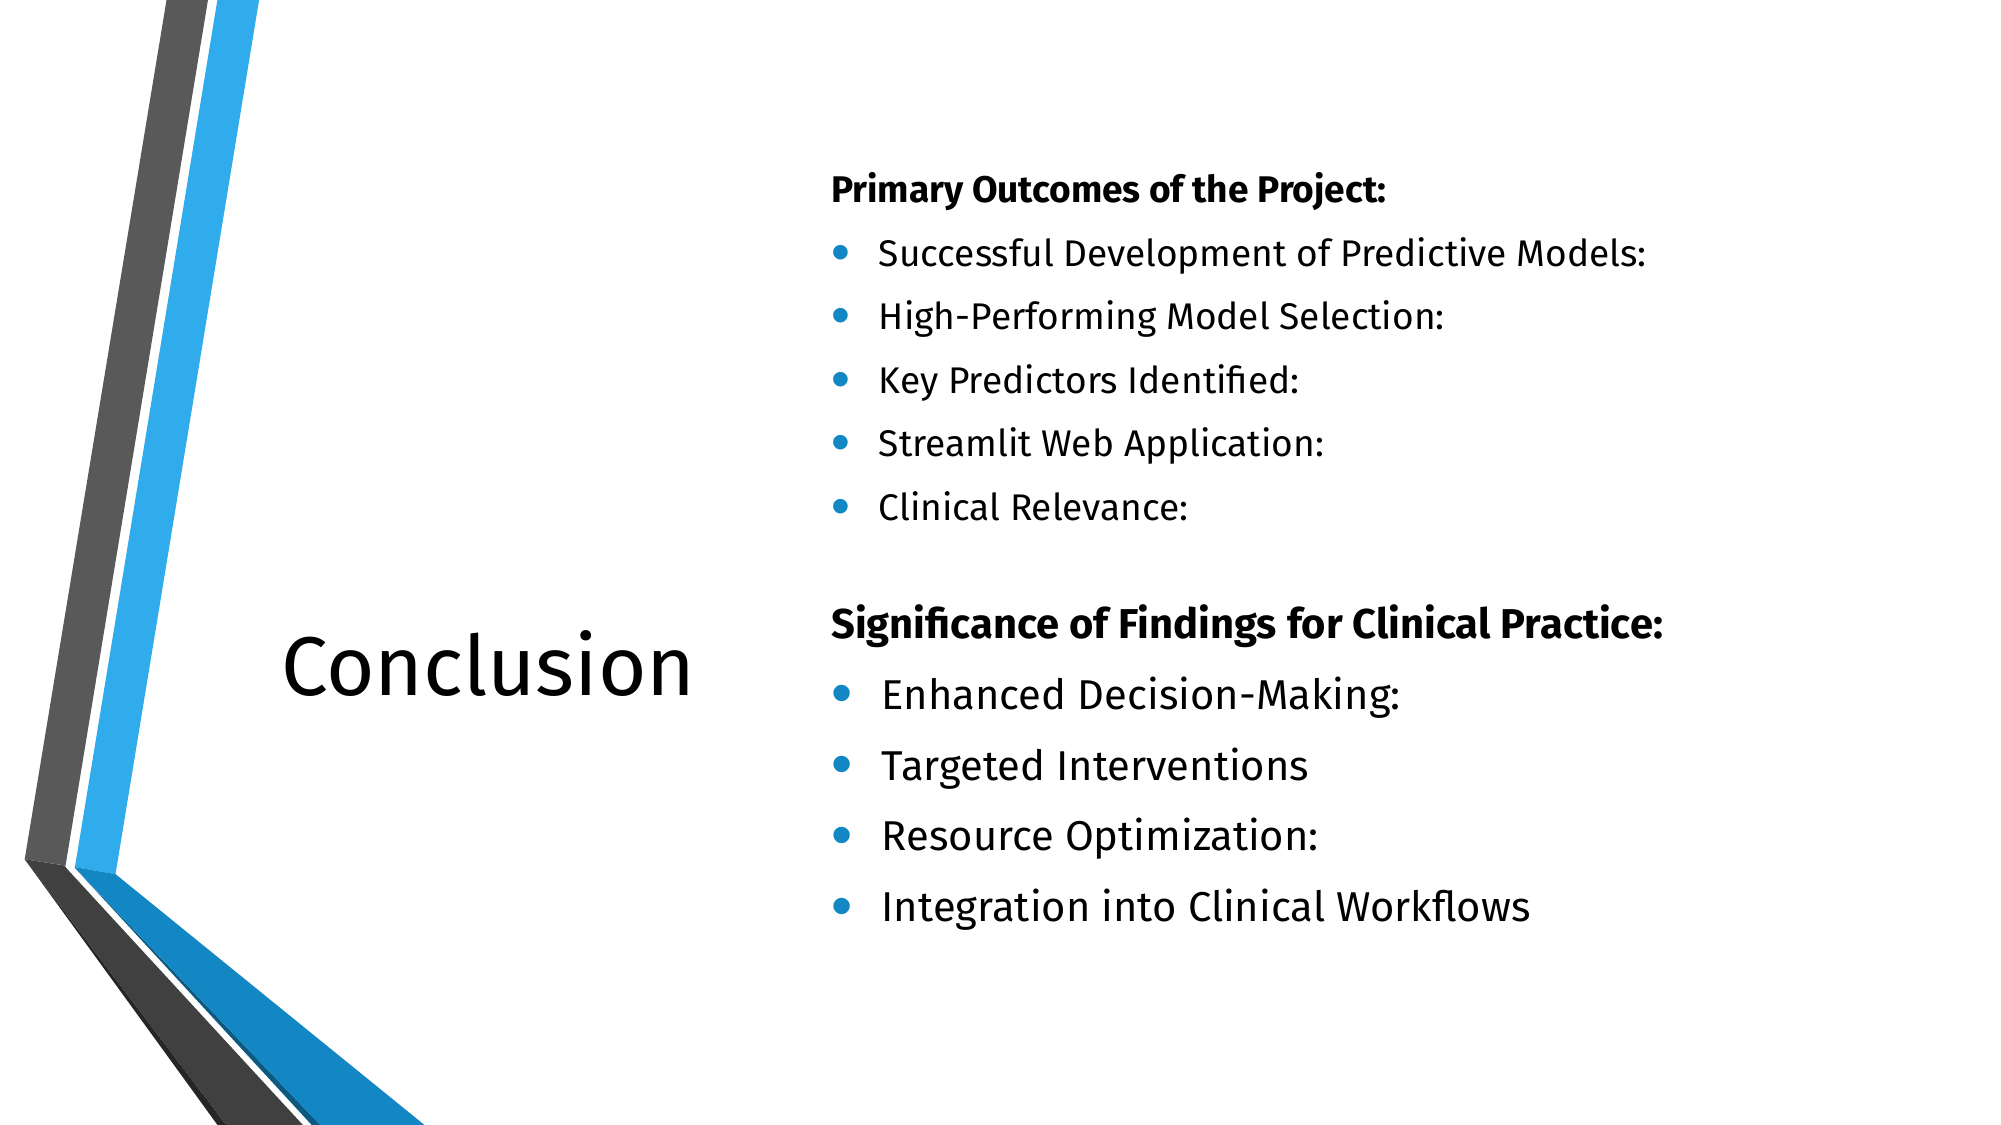

# Conclusion
Primary Outcomes of the Project:
Successful Development of Predictive Models:
High-Performing Model Selection:
Key Predictors Identified:
Streamlit Web Application:
Clinical Relevance:

Significance of Findings for Clinical Practice:
Enhanced Decision-Making:
Targeted Interventions
Resource Optimization:
Integration into Clinical Workflows